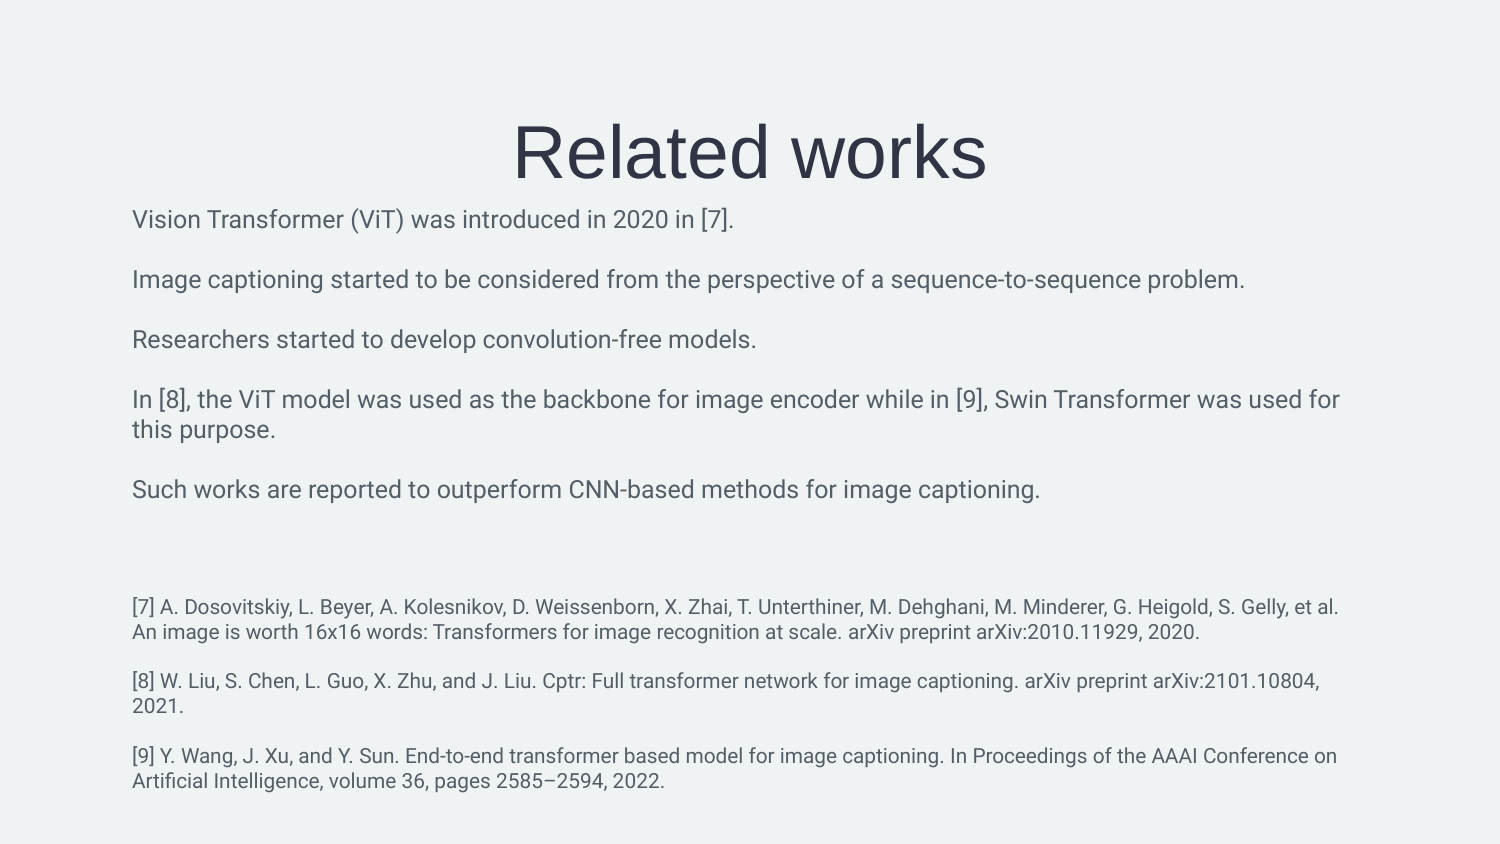

# Related works
Vision Transformer (ViT) was introduced in 2020 in [7].

Image captioning started to be considered from the perspective of a sequence-to-sequence problem.

Researchers started to develop convolution-free models.

In [8], the ViT model was used as the backbone for image encoder while in [9], Swin Transformer was used for this purpose.

Such works are reported to outperform CNN-based methods for image captioning.

[7] A. Dosovitskiy, L. Beyer, A. Kolesnikov, D. Weissenborn, X. Zhai, T. Unterthiner, M. Dehghani, M. Minderer, G. Heigold, S. Gelly, et al. An image is worth 16x16 words: Transformers for image recognition at scale. arXiv preprint arXiv:2010.11929, 2020.

[8] W. Liu, S. Chen, L. Guo, X. Zhu, and J. Liu. Cptr: Full transformer network for image captioning. arXiv preprint arXiv:2101.10804, 2021.

[9] Y. Wang, J. Xu, and Y. Sun. End-to-end transformer based model for image captioning. In Proceedings of the AAAI Conference on Artificial Intelligence, volume 36, pages 2585–2594, 2022.